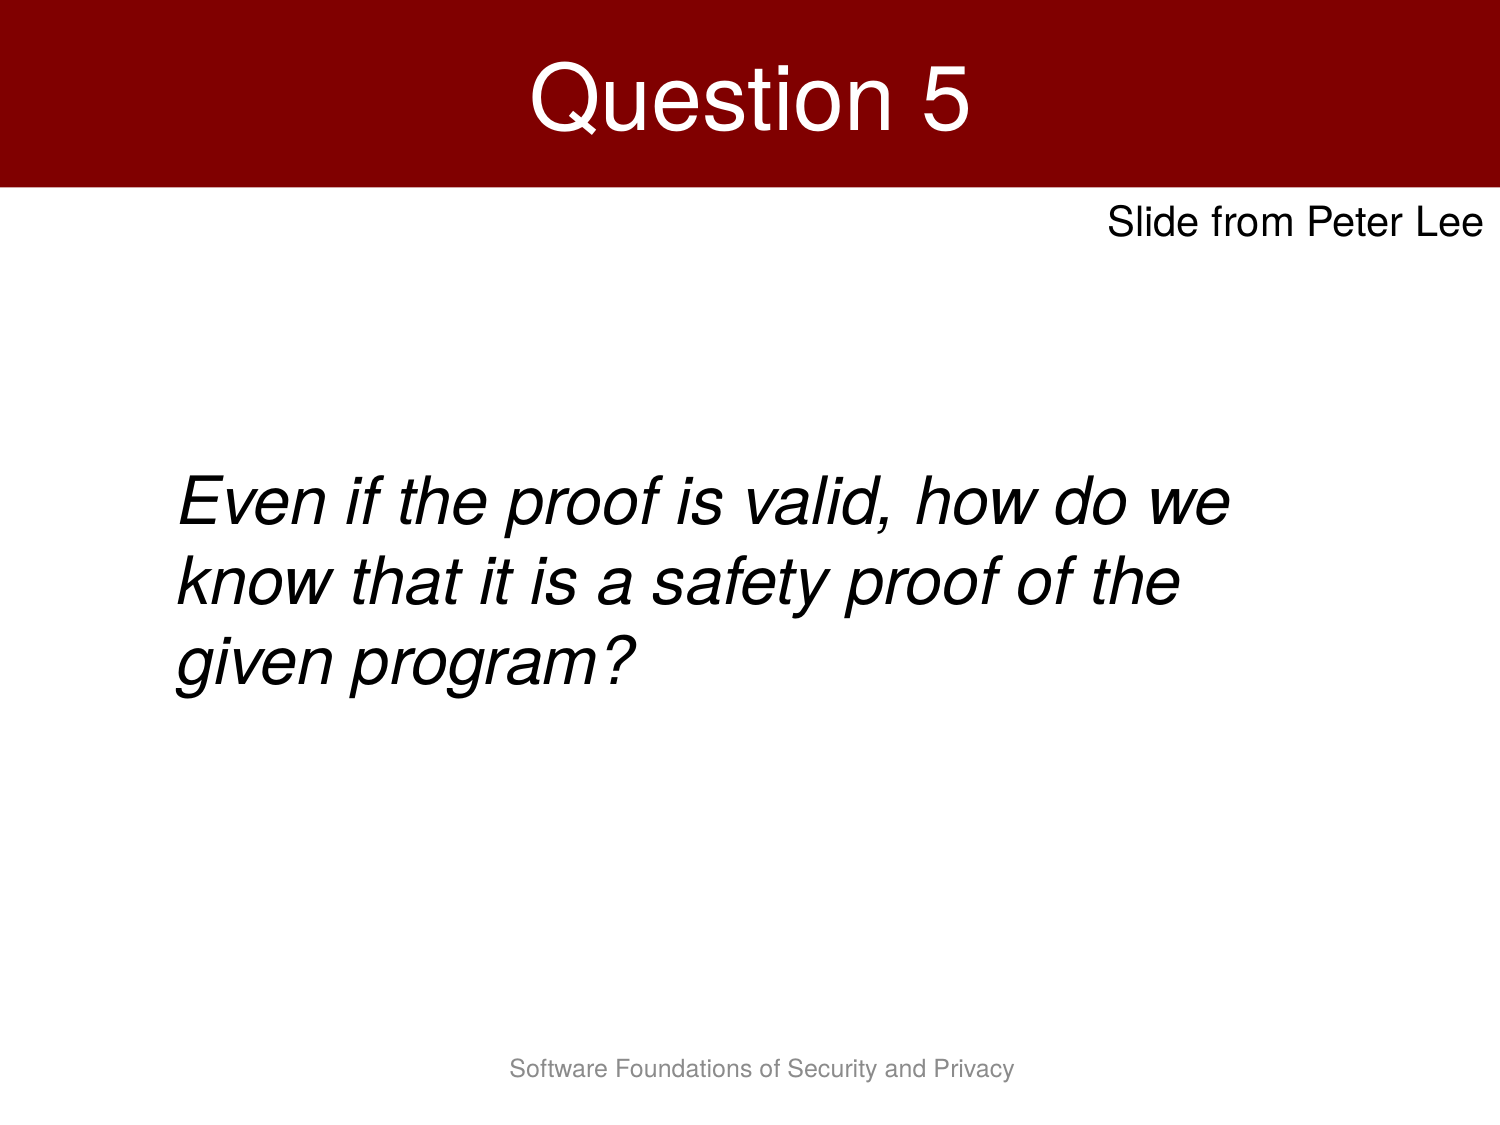

# Question 5
Slide from Peter Lee
Even if the proof is valid, how do we know that it is a safety proof of the given program?